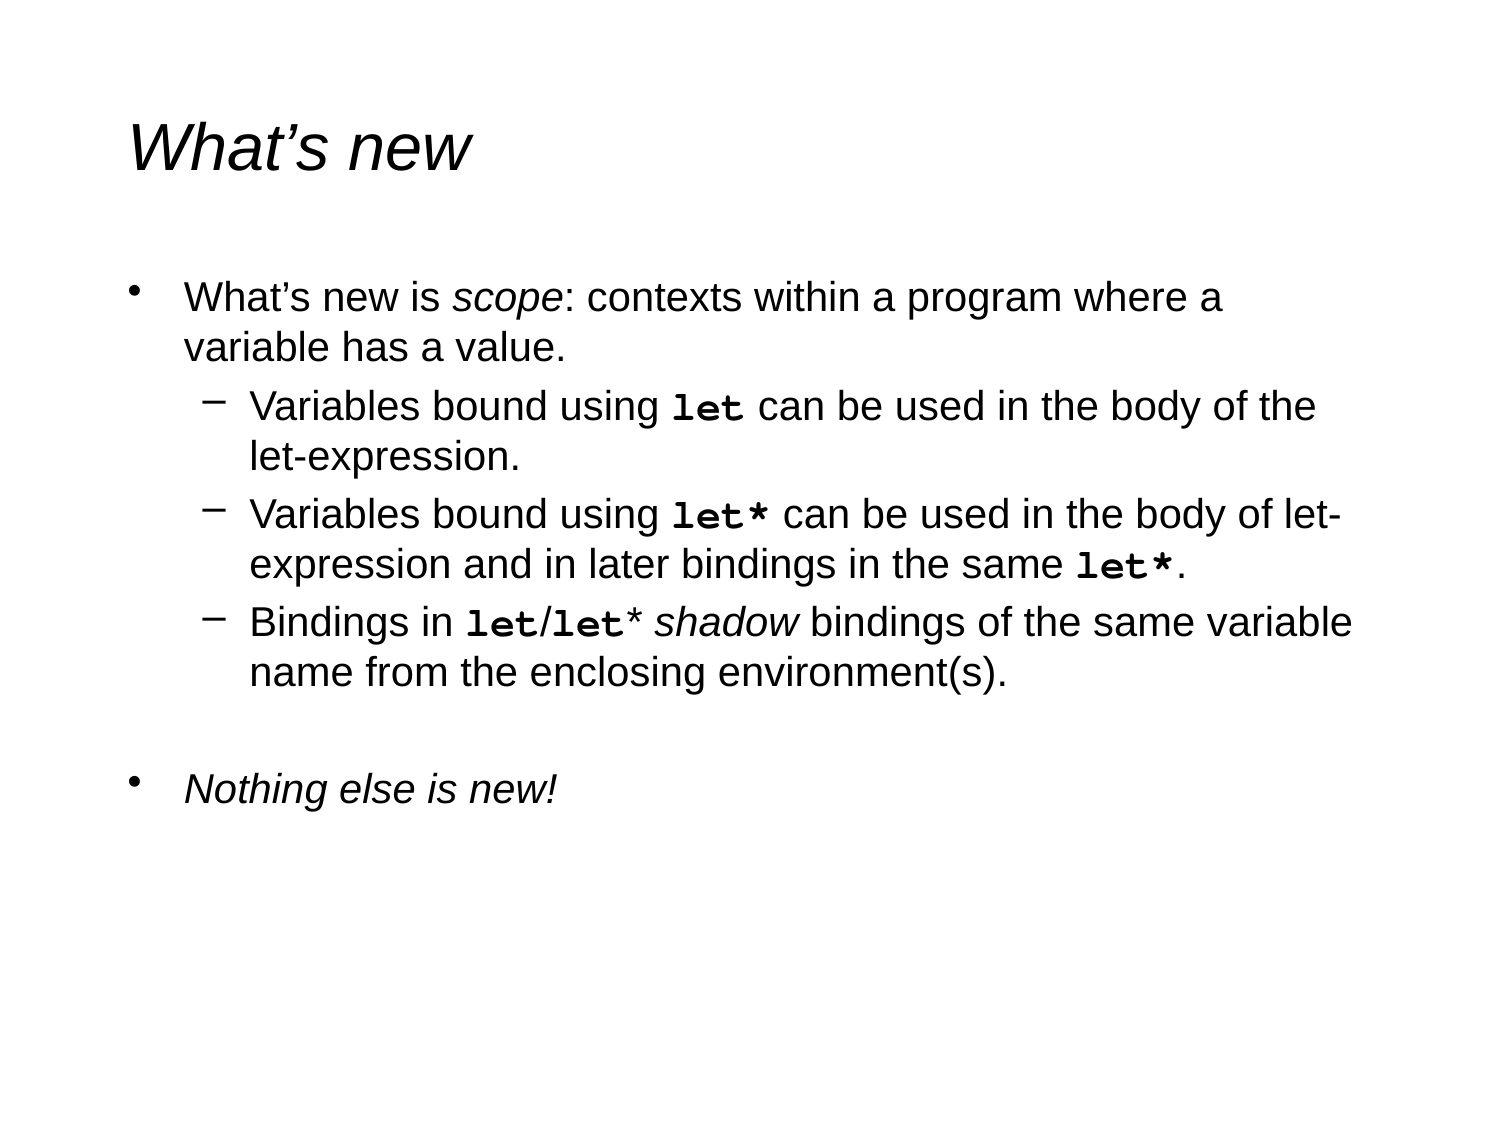

# What’s new
What’s new is scope: contexts within a program where a variable has a value.
Variables bound using let can be used in the body of the let-expression.
Variables bound using let* can be used in the body of let-expression and in later bindings in the same let*.
Bindings in let/let* shadow bindings of the same variable name from the enclosing environment(s).

Nothing else is new!